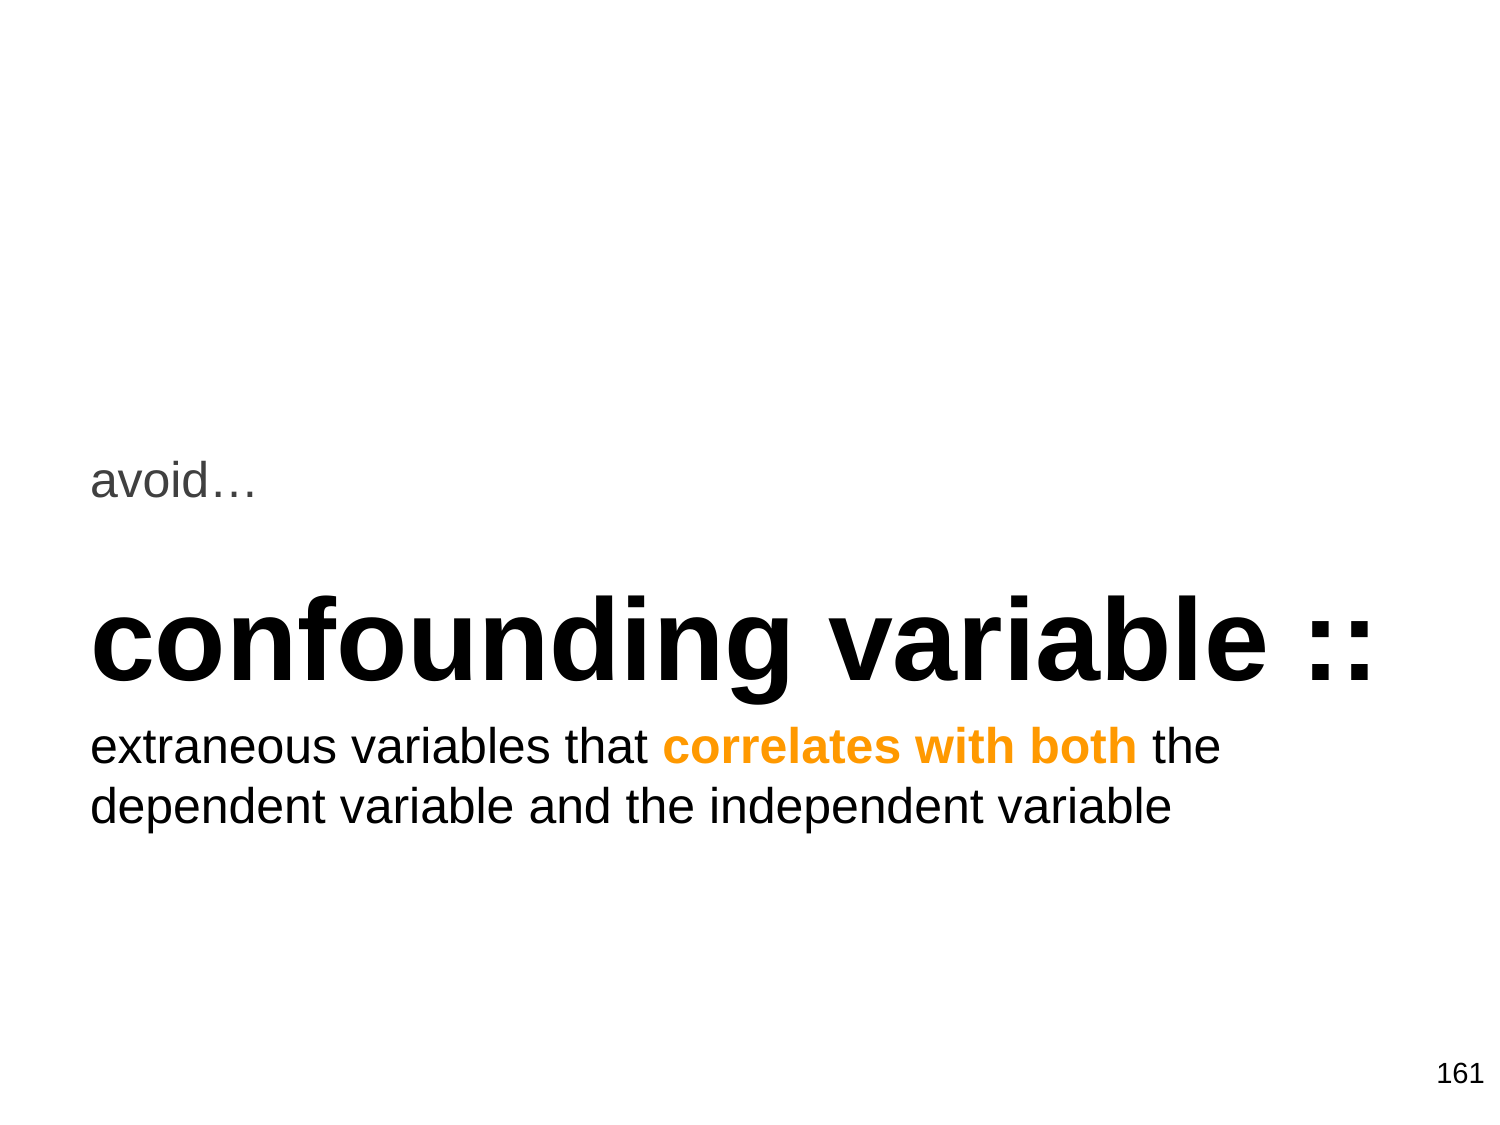

avoid…

confounding variable ::
extraneous variables that correlates with both the dependent variable and the independent variable

161